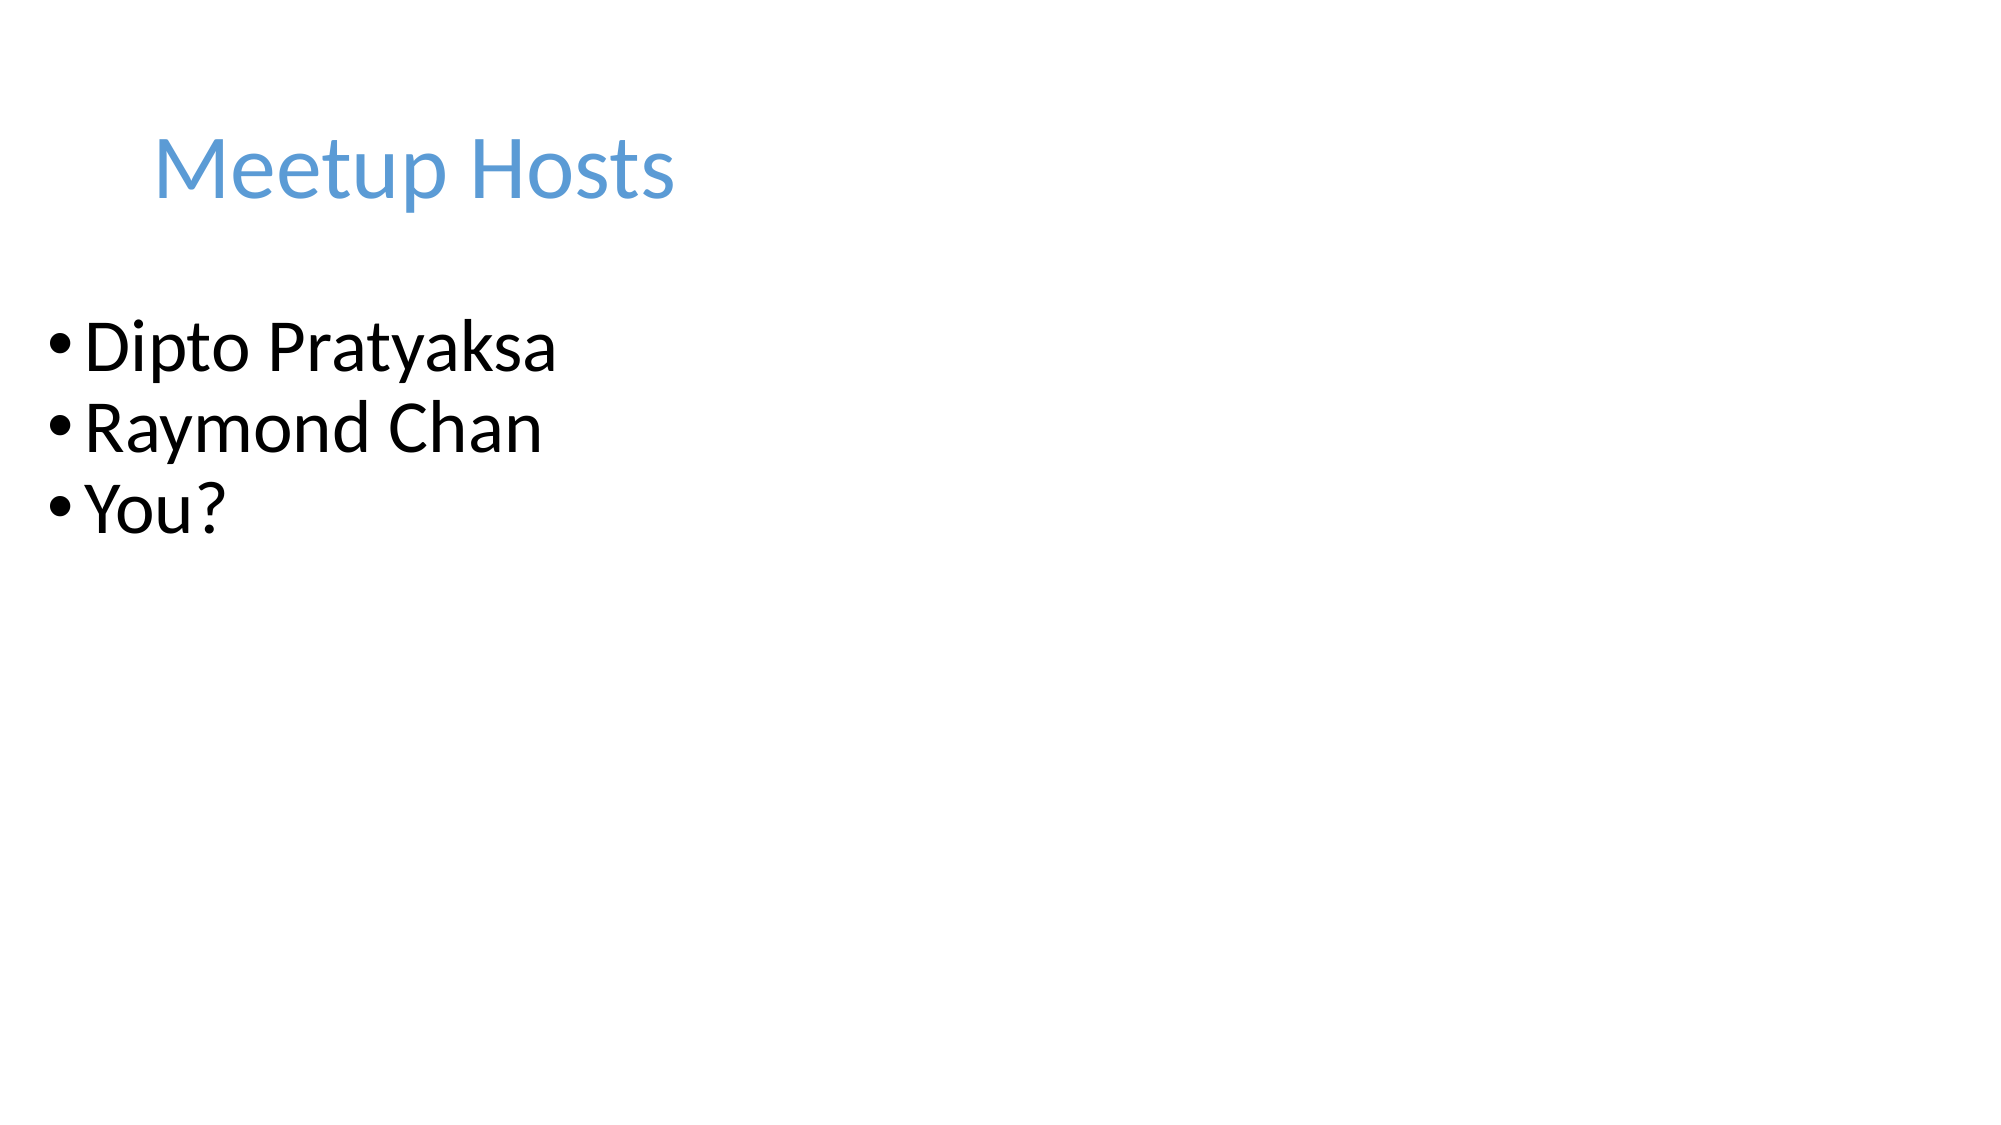

Meetup Hosts
Dipto Pratyaksa
Raymond Chan
You?